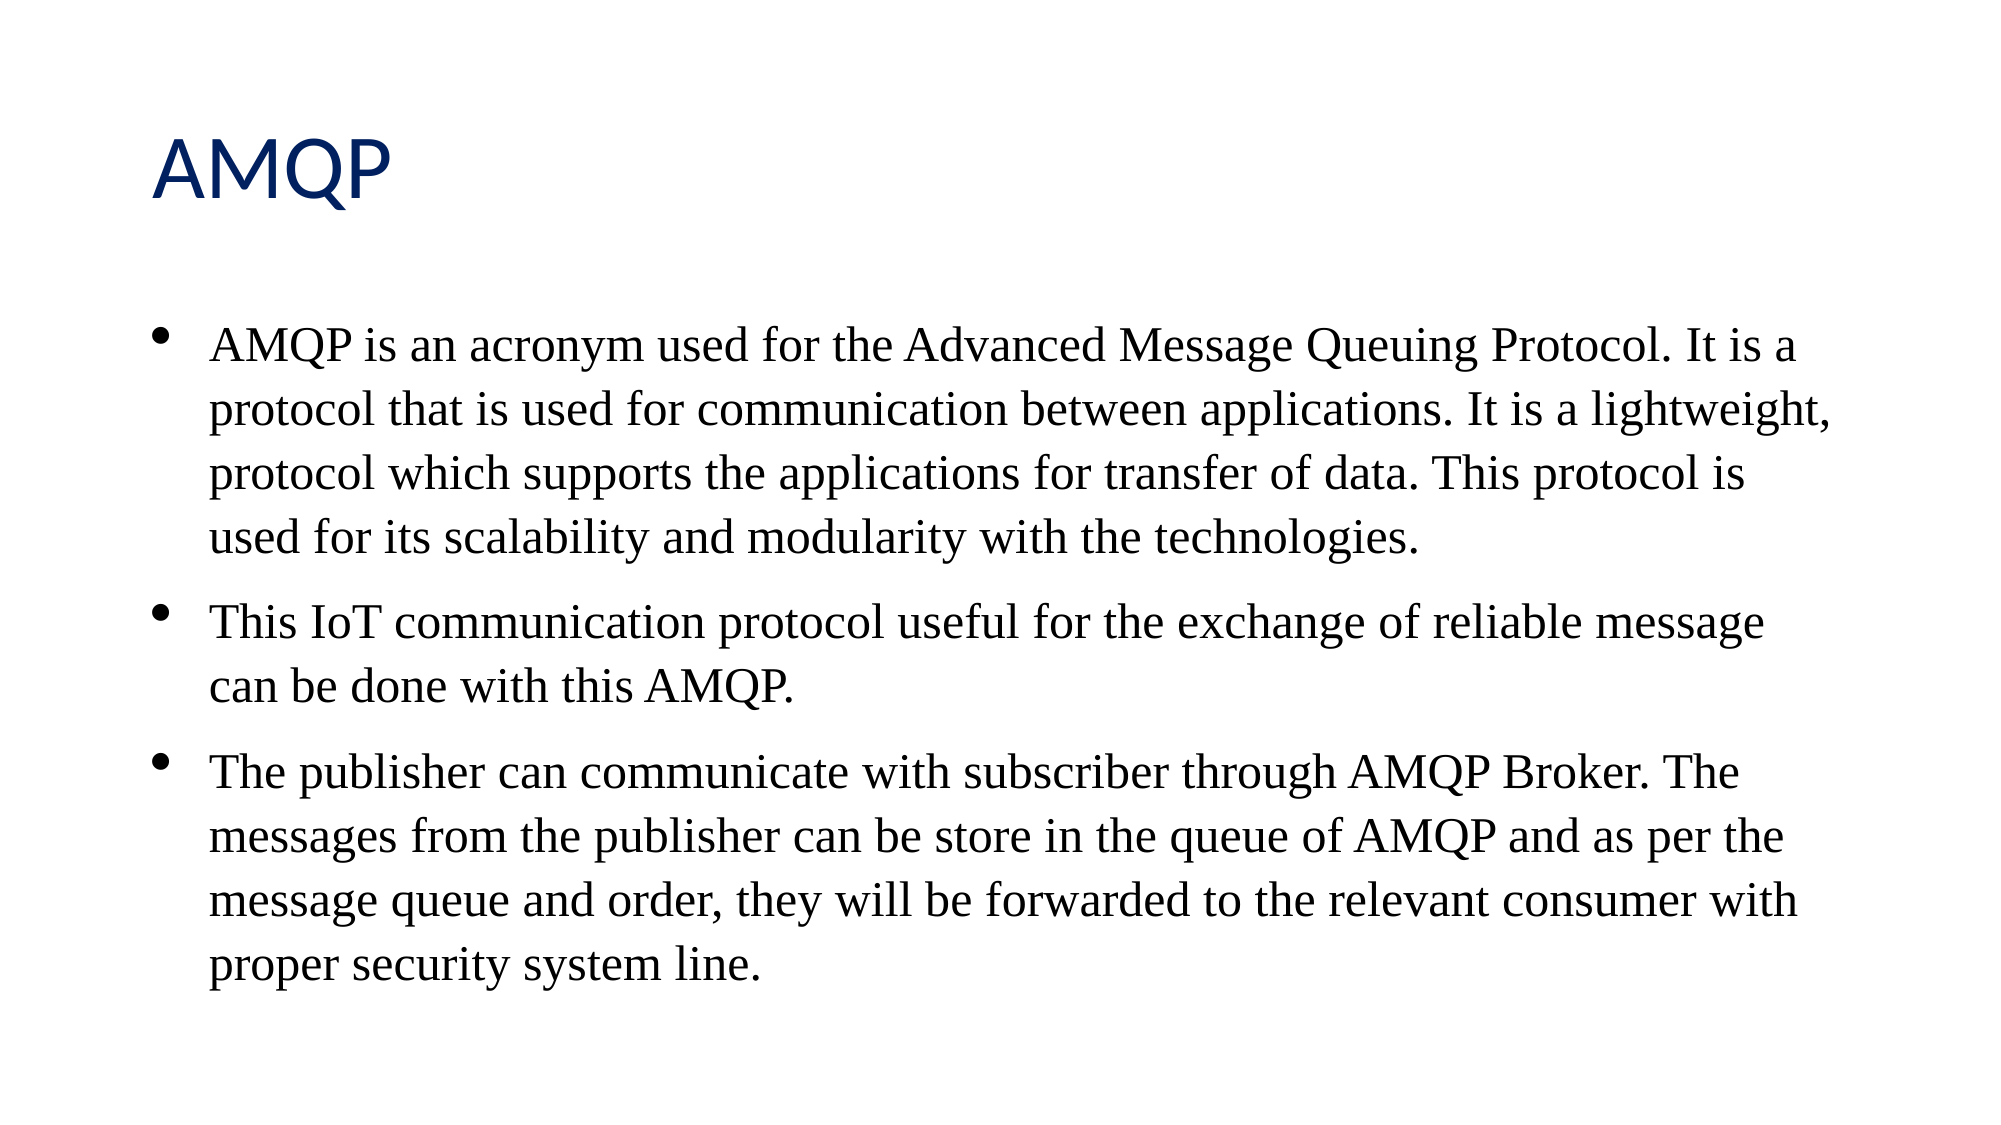

# AMQP
AMQP is an acronym used for the Advanced Message Queuing Protocol. It is a protocol that is used for communication between applications. It is a lightweight, protocol which supports the applications for transfer of data. This protocol is used for its scalability and modularity with the technologies.
This IoT communication protocol useful for the exchange of reliable message can be done with this AMQP.
The publisher can communicate with subscriber through AMQP Broker. The messages from the publisher can be store in the queue of AMQP and as per the message queue and order, they will be forwarded to the relevant consumer with proper security system line.